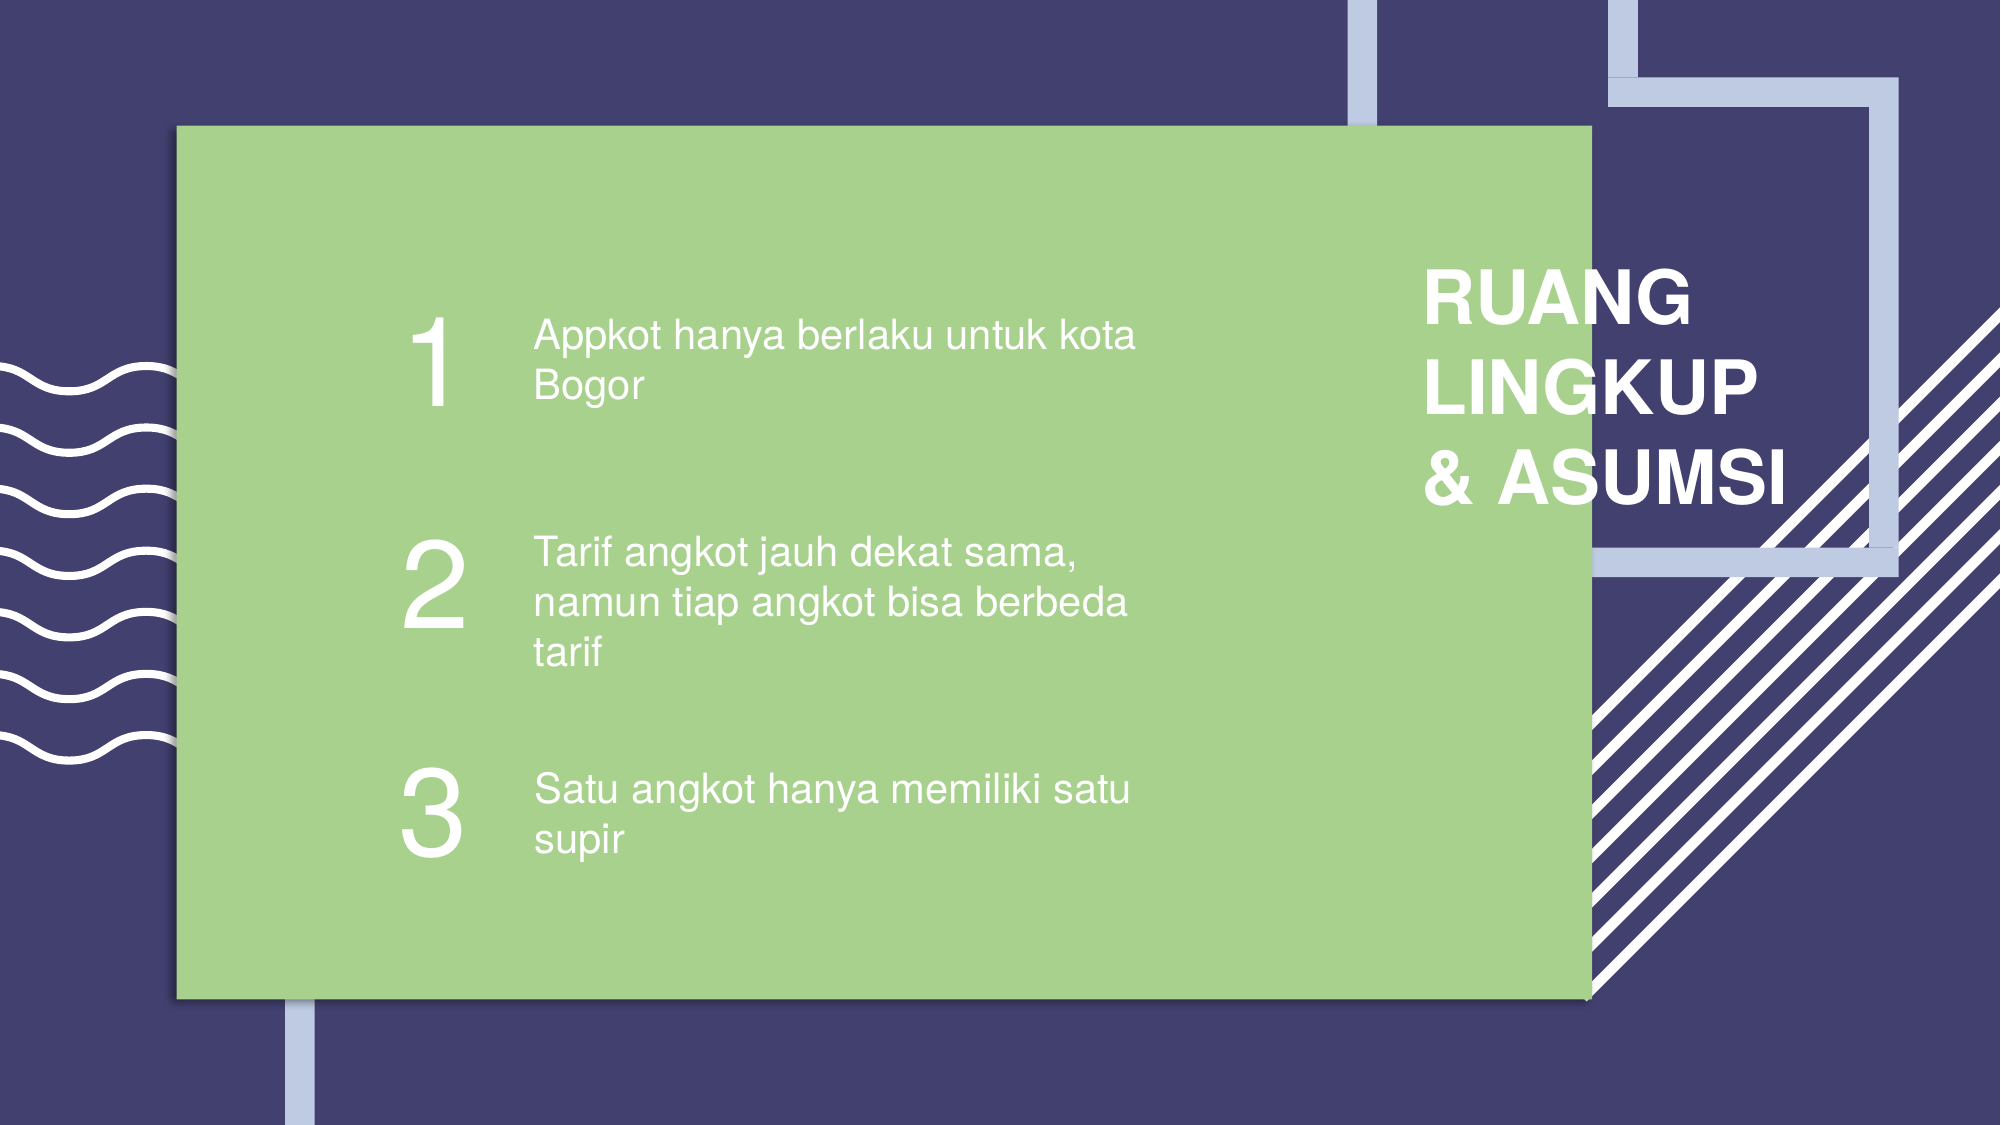

RUANG
LINGKUP
& ASUMSI
1

Appkot hanya berlaku untuk kota Bogor

2
Tarif angkot jauh dekat sama, namun tiap angkot bisa berbeda tarif

3
Satu angkot hanya memiliki satu supir